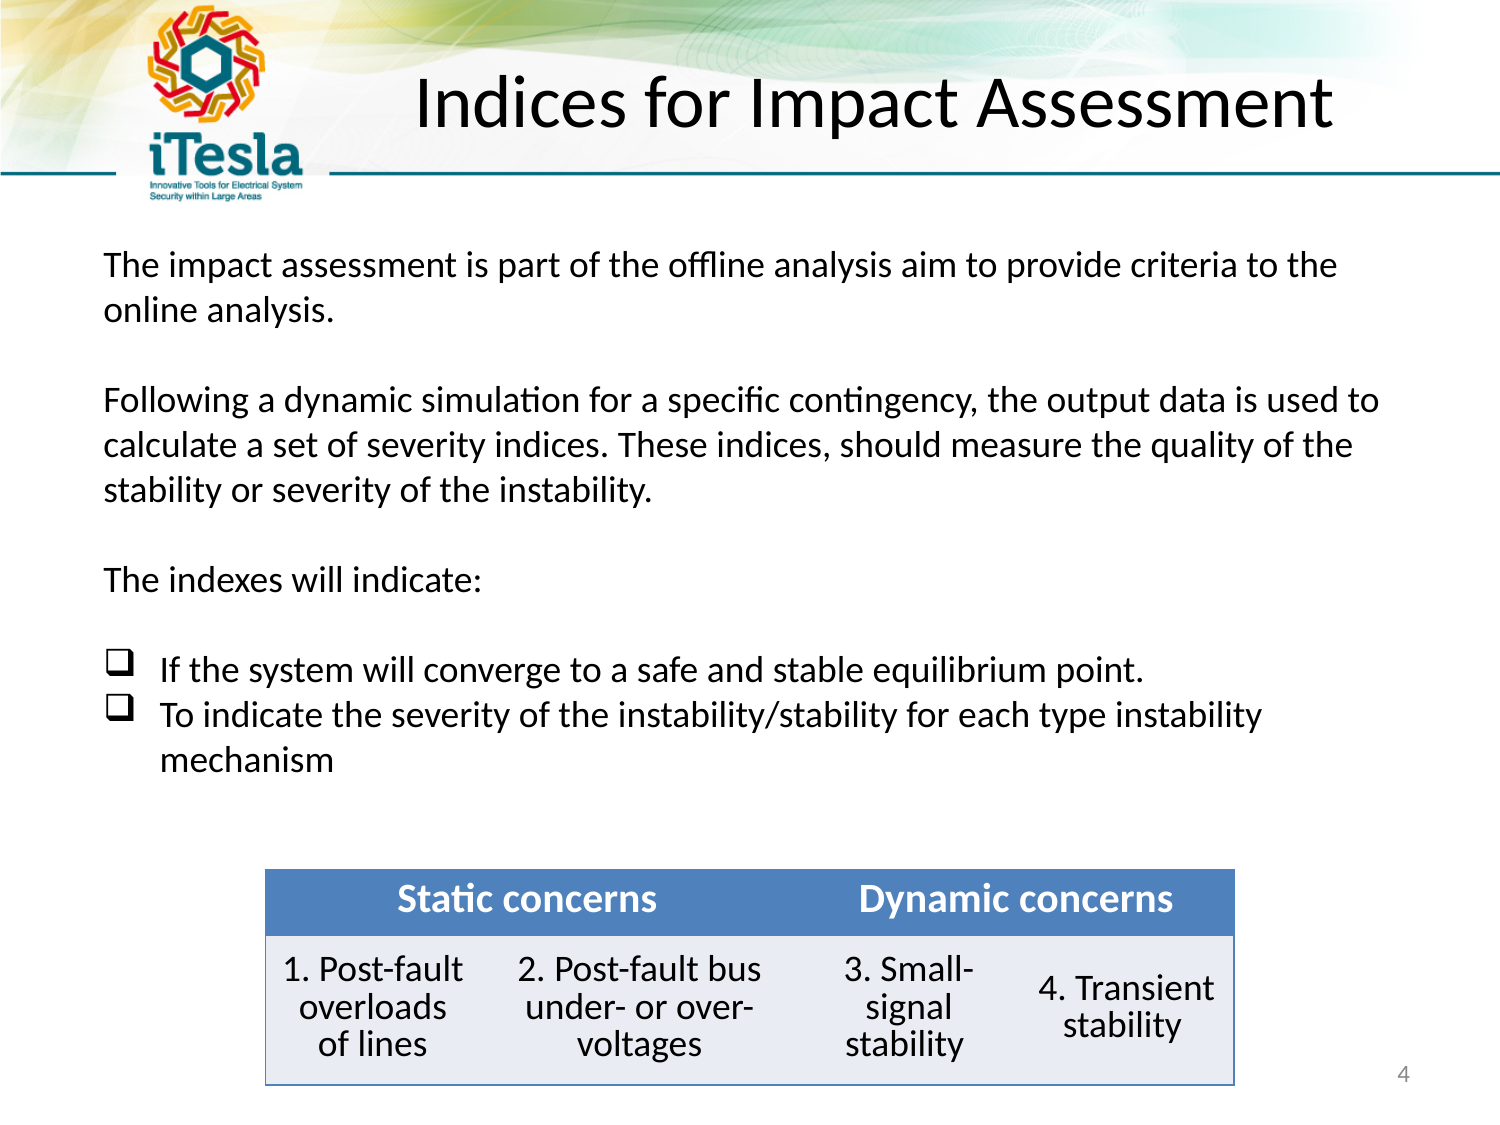

# Indices for Impact Assessment
The impact assessment is part of the offline analysis aim to provide criteria to the online analysis.

Following a dynamic simulation for a specific contingency, the output data is used to calculate a set of severity indices. These indices, should measure the quality of the stability or severity of the instability.

The indexes will indicate:

If the system will converge to a safe and stable equilibrium point.
To indicate the severity of the instability/stability for each type instability mechanism
| Static concerns |  | Dynamic concerns |  |
| --- | --- | --- | --- |
| 1. Post-fault overloads of lines | 2. Post-fault bus under- or over-voltages | 3. Small-signal stability | 4. Transient stability |
4